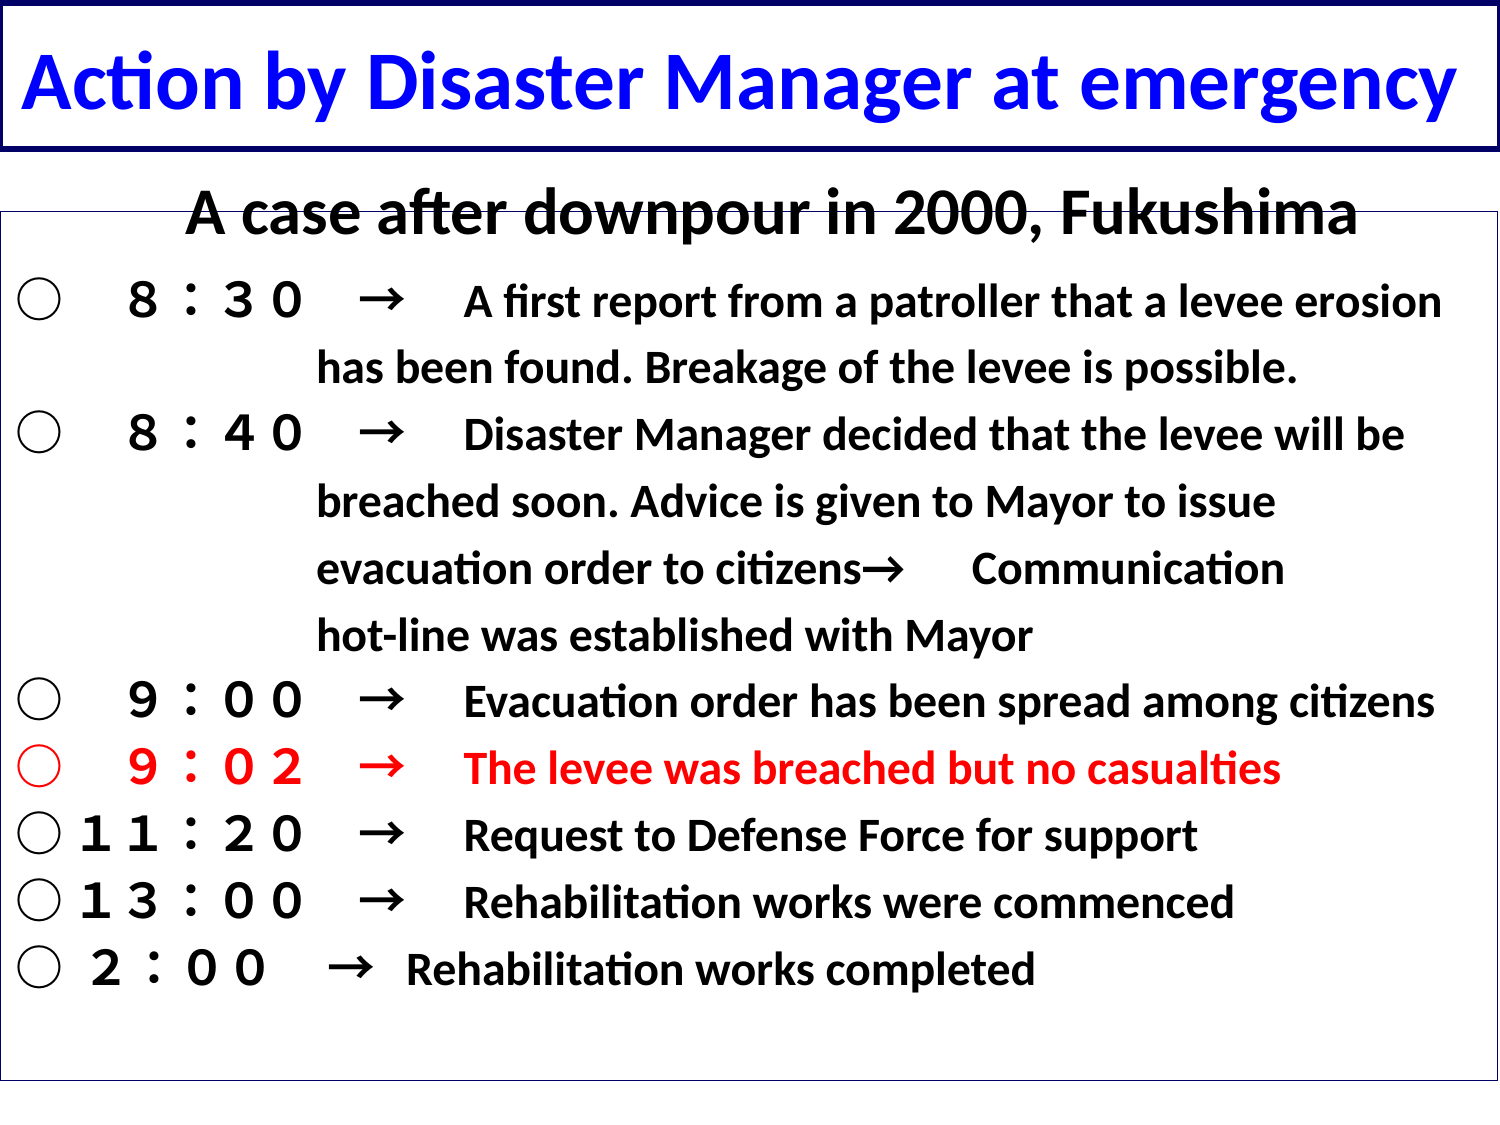

# Action by Disaster Manager at emergency
A case after downpour in 2000, Fukushima

○　８：３０　→　A first report from a patroller that a levee erosion
                            has been found. Breakage of the levee is possible.
○　８：４０　→　Disaster Manager decided that the levee will be
                            breached soon. Advice is given to Mayor to issue
                            evacuation order to citizens→　Communication
                            hot-line was established with Mayor
○　９：００　→　Evacuation order has been spread among citizens
○　９：０２　→　The levee was breached but no casualties
○１１：２０　→　Request to Defense Force for support
○１３：００　→　Rehabilitation works were commenced
○ ２：００     →  Rehabilitation works completed